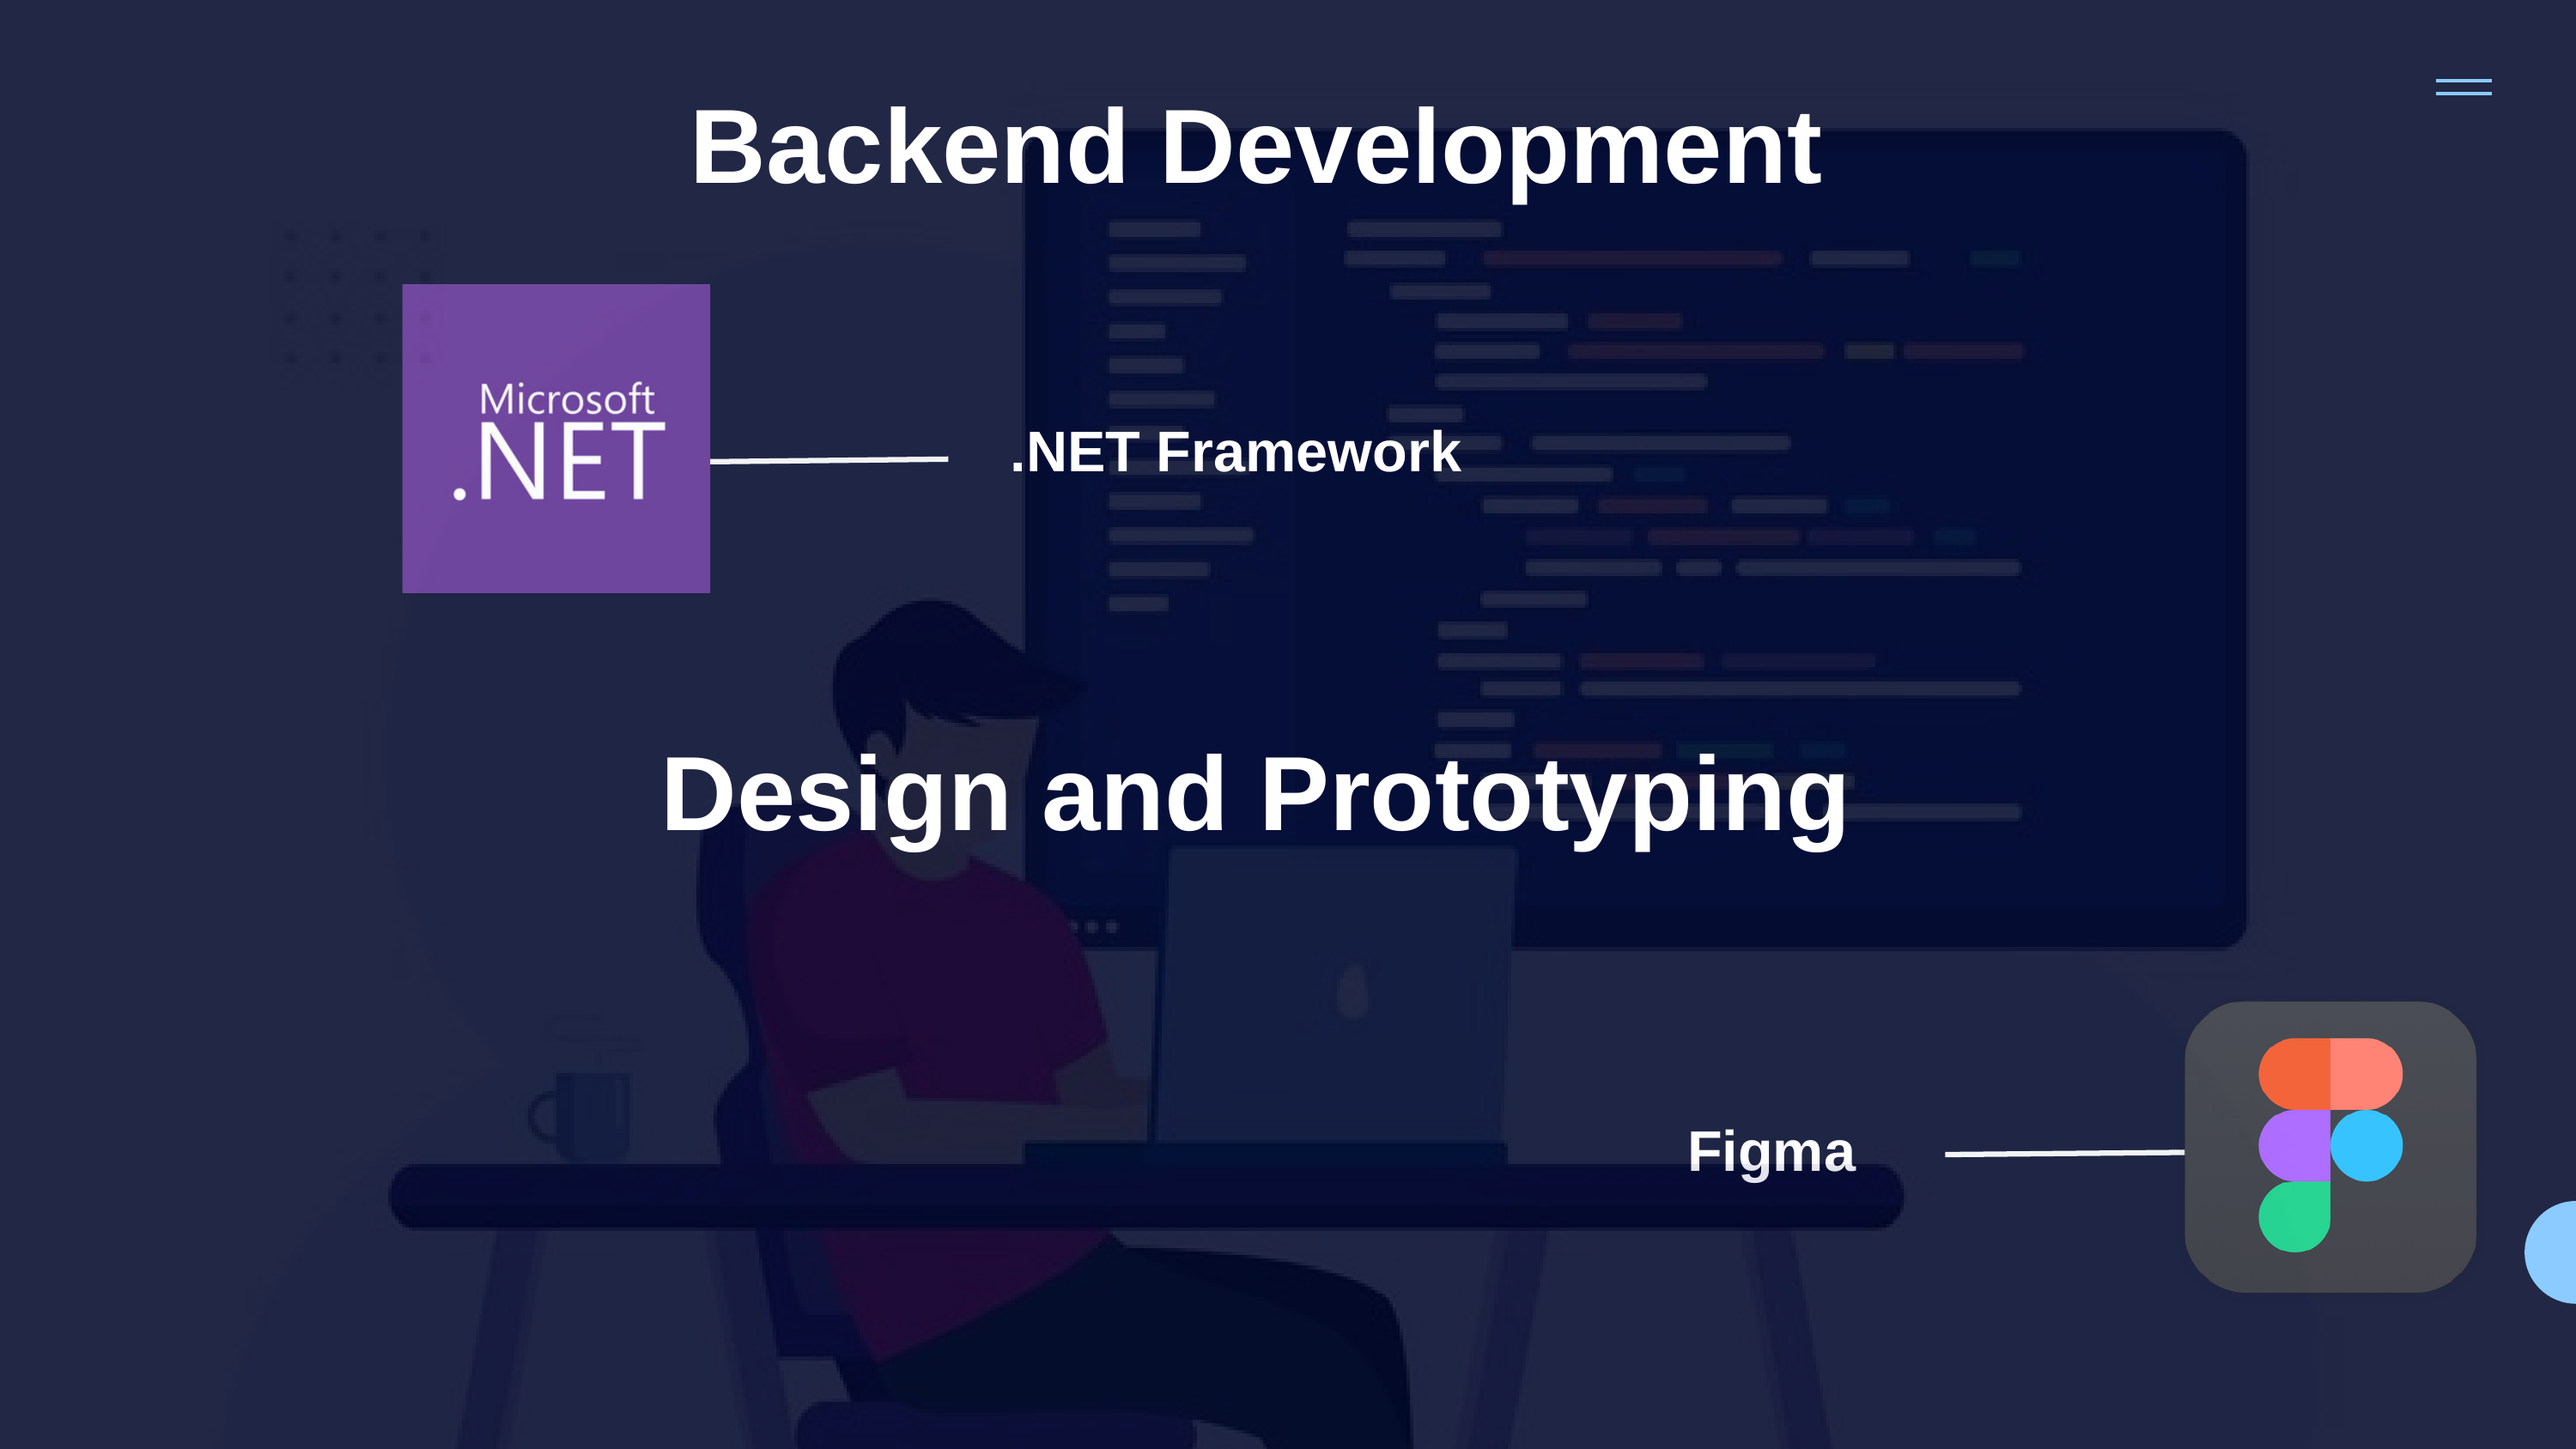

Backend Development

.NET Framework

 Design and Prototyping

Figma